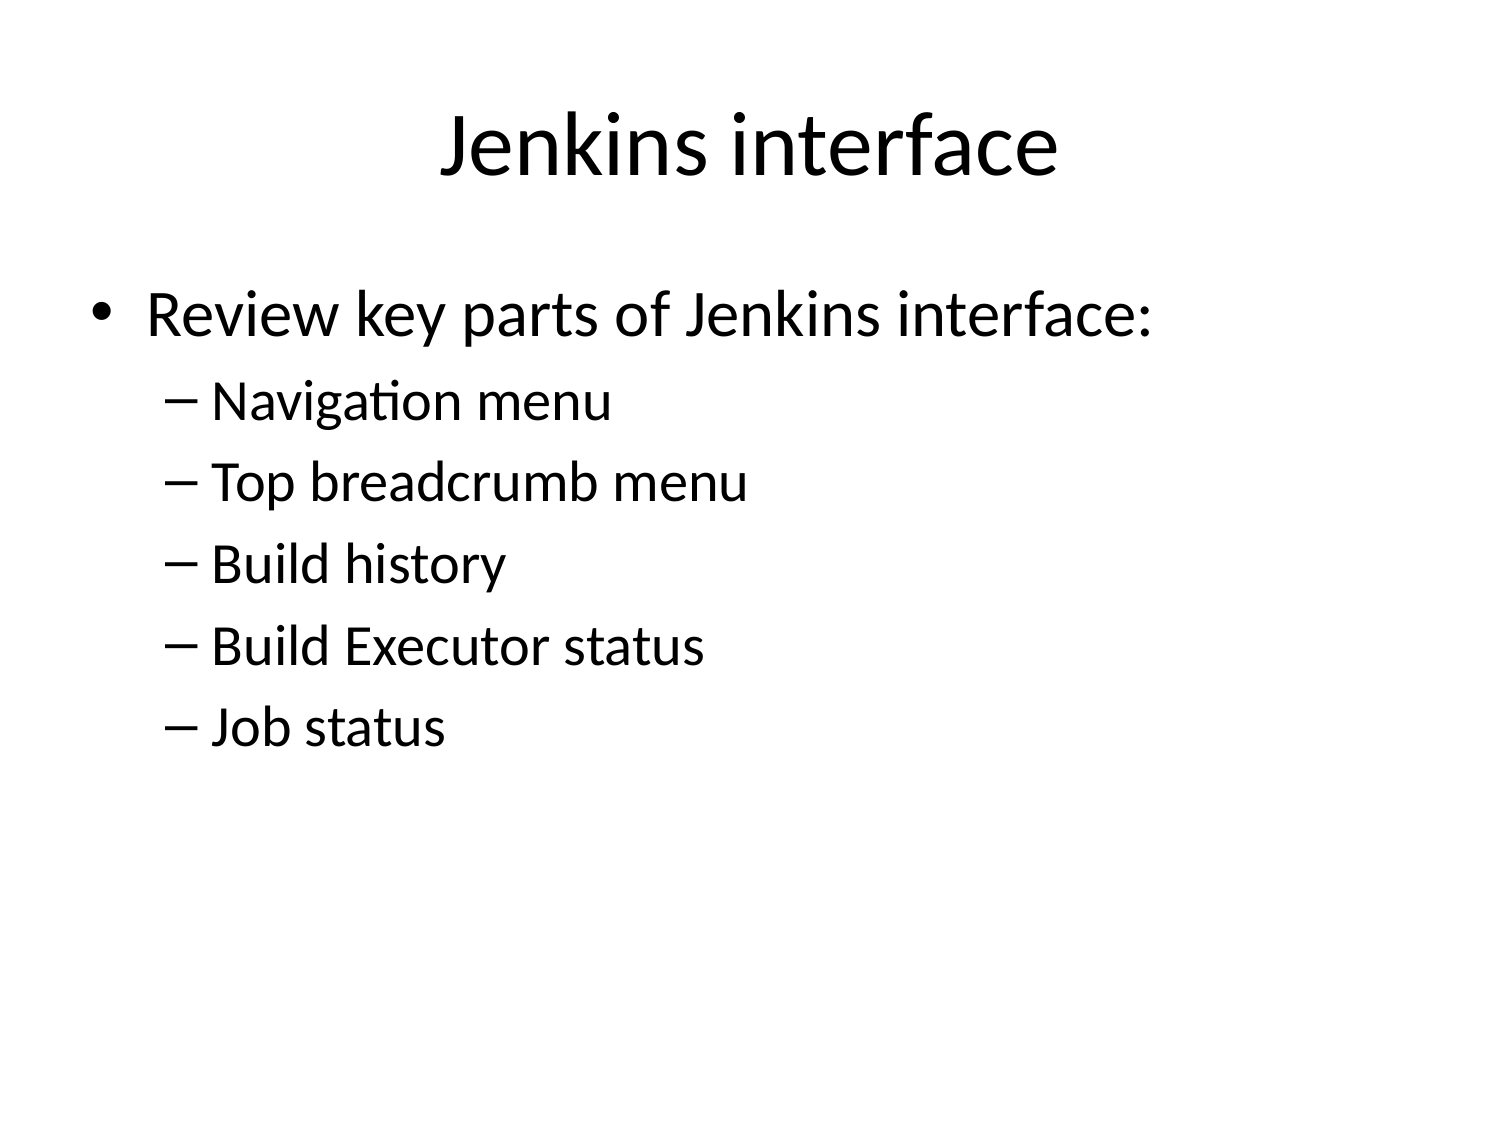

# Jenkins interface
Review key parts of Jenkins interface:
Navigation menu
Top breadcrumb menu
Build history
Build Executor status
Job status